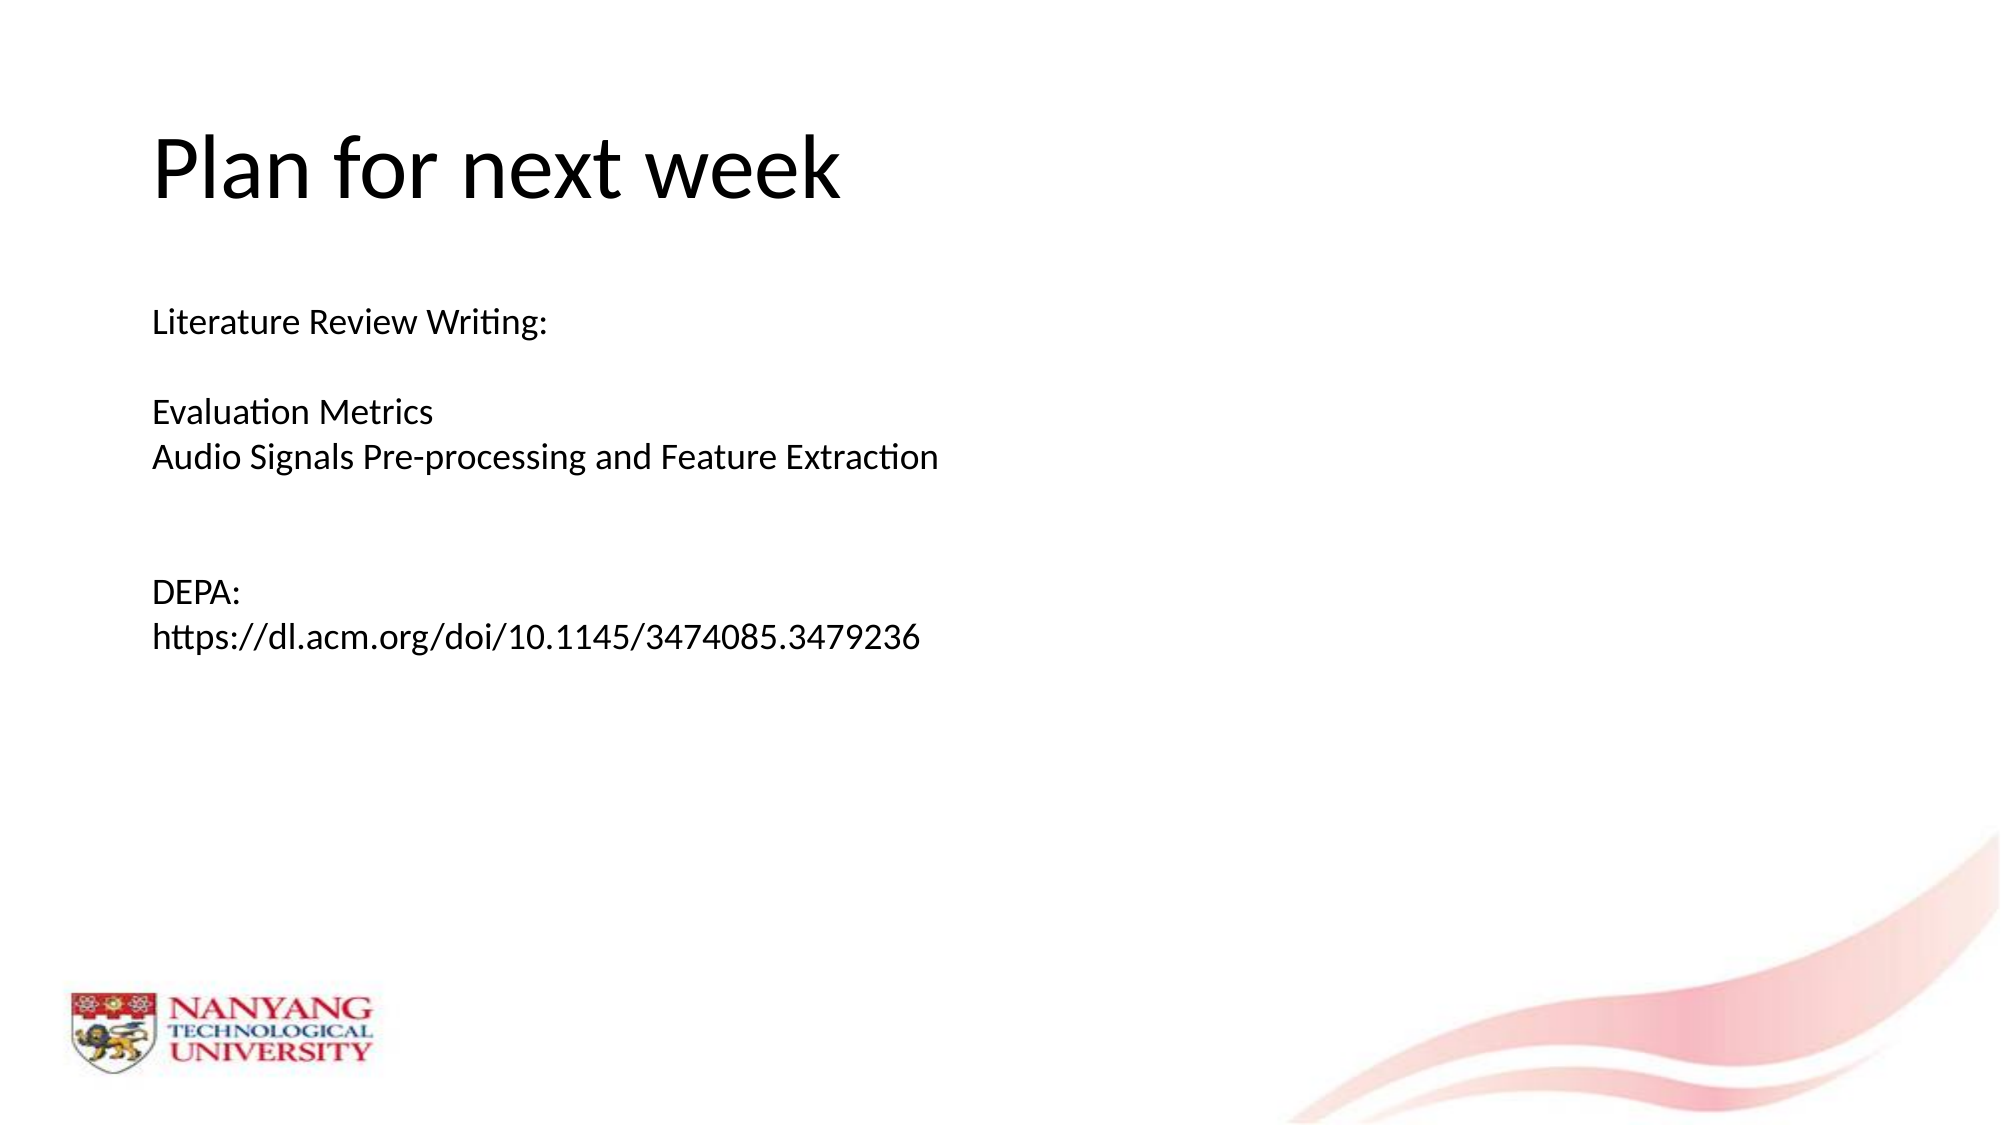

# Plan for next week
Literature Review Writing:

Evaluation Metrics
Audio Signals Pre-processing and Feature Extraction

DEPA:
https://dl.acm.org/doi/10.1145/3474085.3479236
124